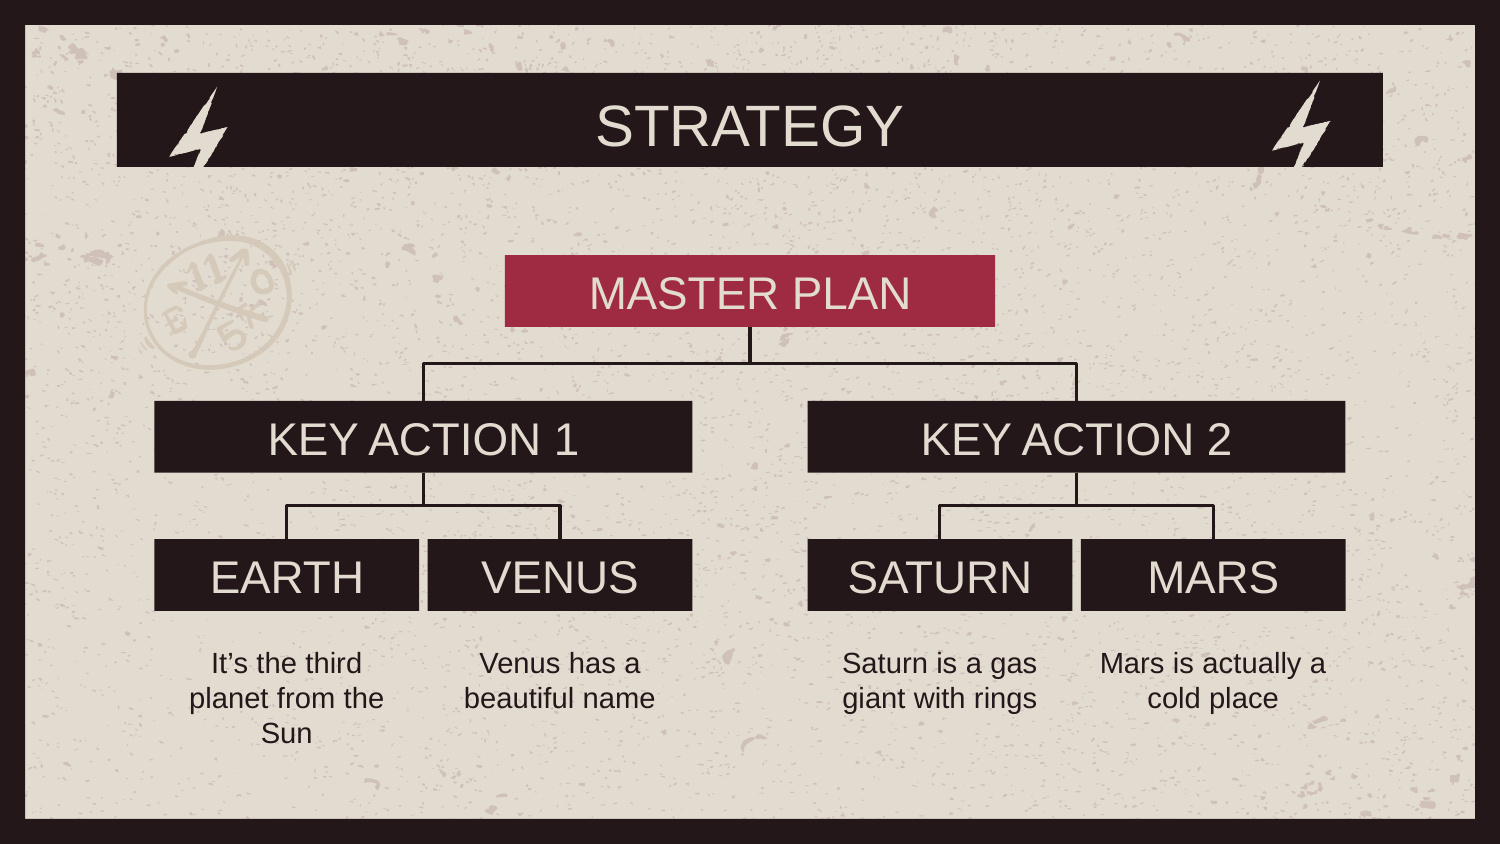

# STRATEGY

MASTER PLAN
KEY ACTION 1
KEY ACTION 2
EARTH
VENUS
SATURN
MARS
It’s the third planet from the Sun
Venus has a beautiful name
Saturn is a gas giant with rings
Mars is actually a cold place